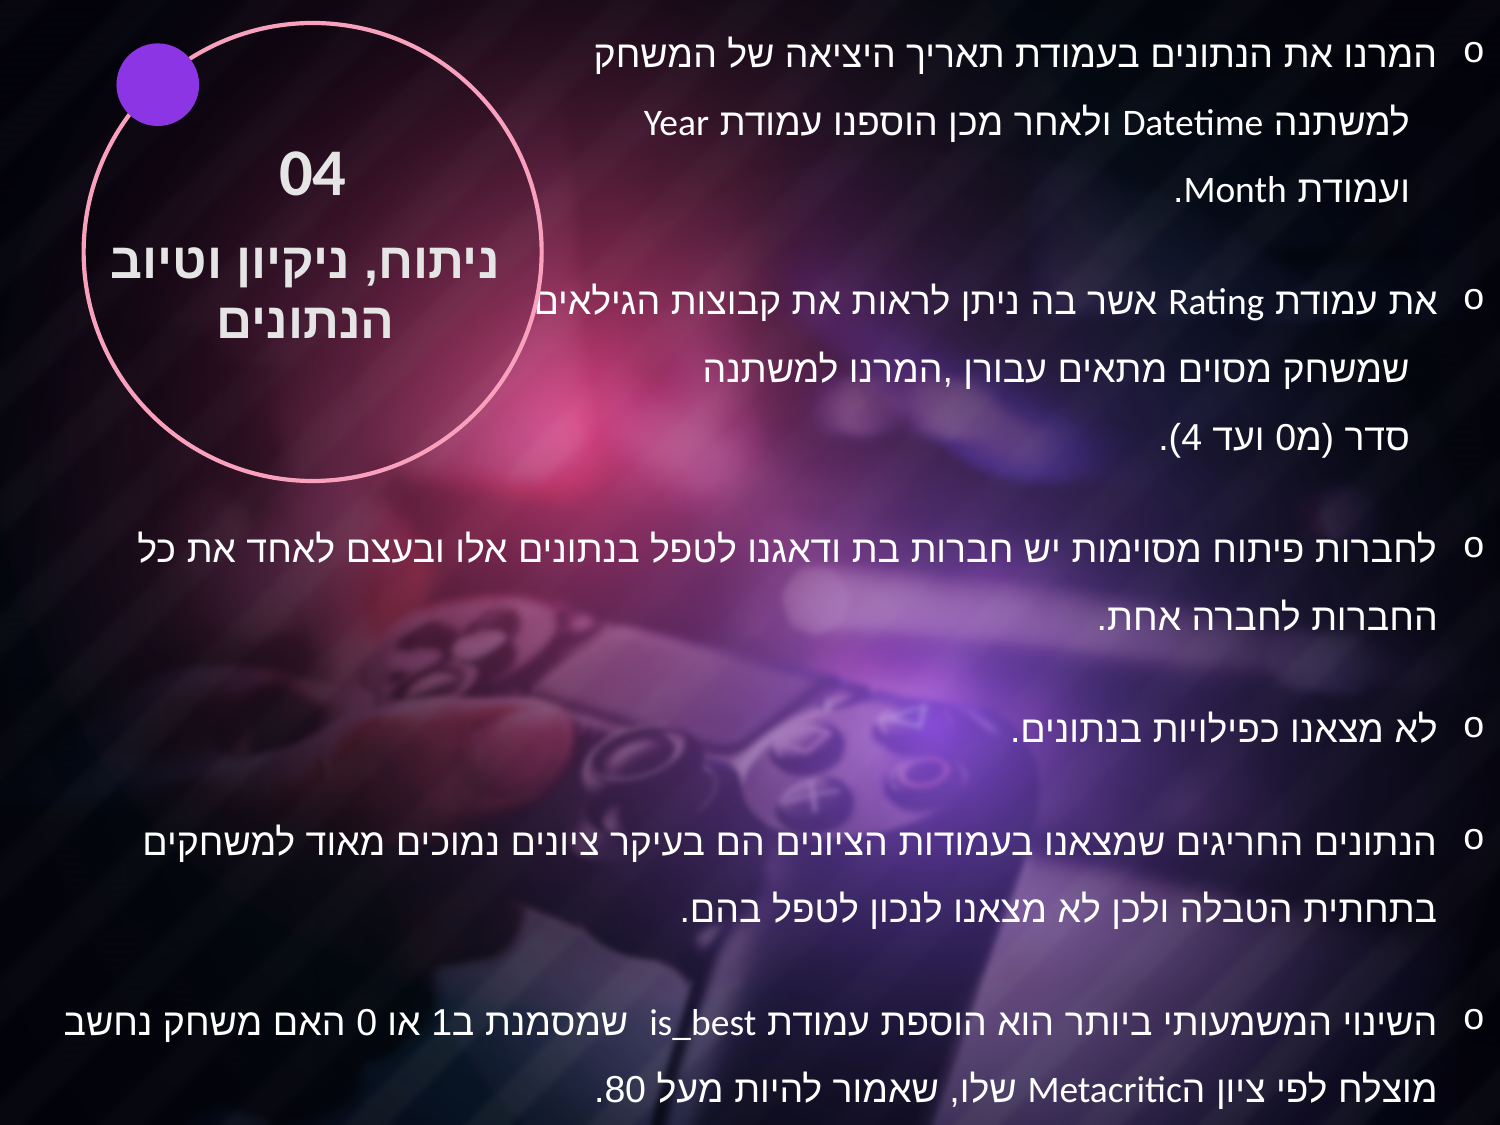

המרנו את הנתונים בעמודת תאריך היציאה של המשחק
למשתנה Datetime ולאחר מכן הוספנו עמודת Year
ועמודת Month.

את עמודת Rating אשר בה ניתן לראות את קבוצות הגילאים
שמשחק מסוים מתאים עבורן ,המרנו למשתנה
סדר (מ0 ועד 4).

לחברות פיתוח מסוימות יש חברות בת ודאגנו לטפל בנתונים אלו ובעצם לאחד את כל החברות לחברה אחת.

לא מצאנו כפילויות בנתונים.

הנתונים החריגים שמצאנו בעמודות הציונים הם בעיקר ציונים נמוכים מאוד למשחקים בתחתית הטבלה ולכן לא מצאנו לנכון לטפל בהם.

השינוי המשמעותי ביותר הוא הוספת עמודת is_best  שמסמנת ב1 או 0 האם משחק נחשב מוצלח לפי ציון הMetacritic שלו, שאמור להיות מעל 80.

 04
ניתוח, ניקיון וטיוב הנתונים